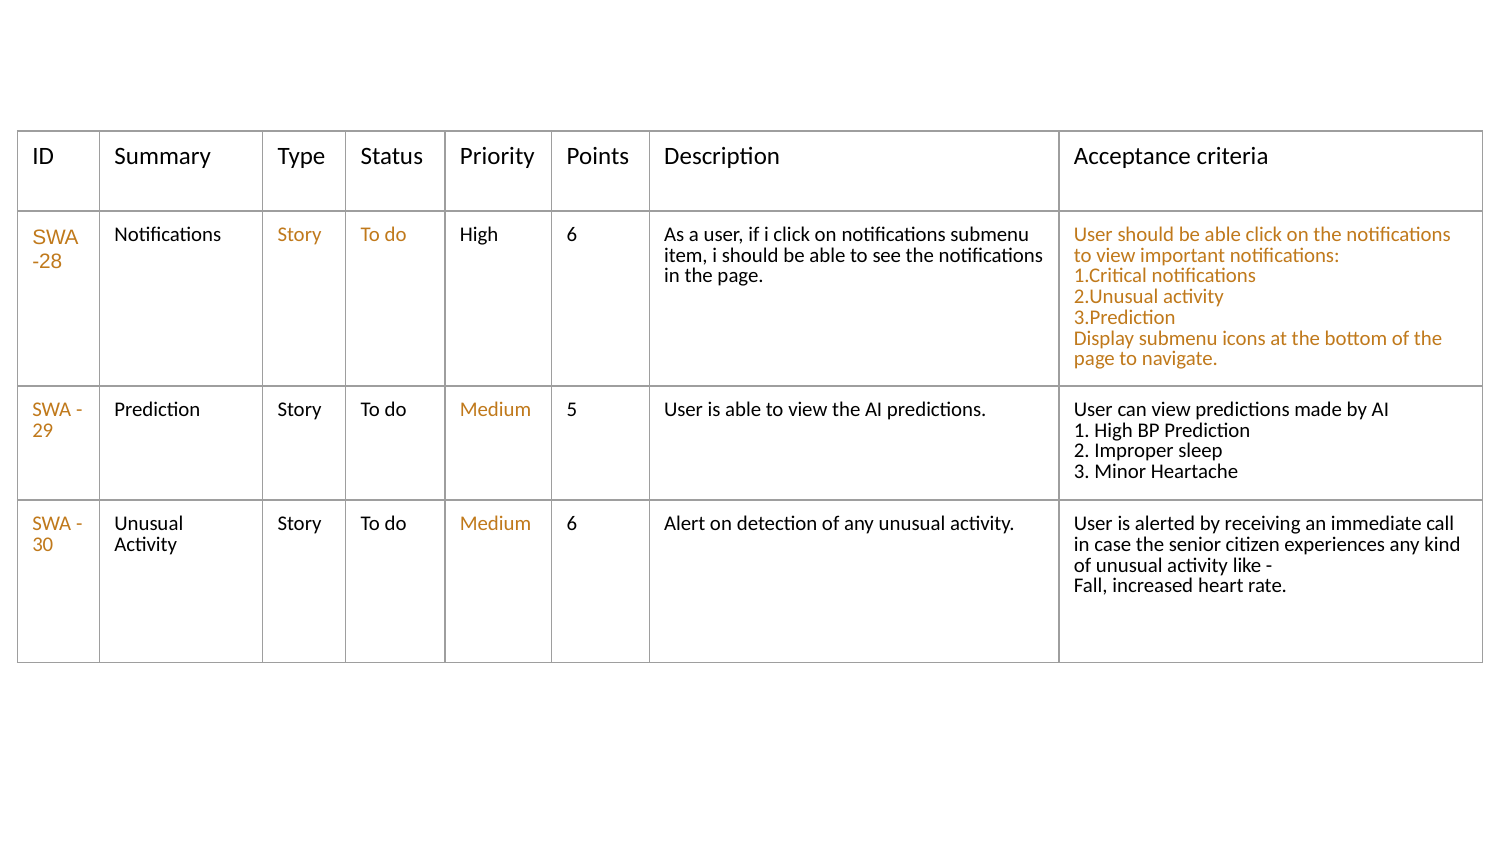

| ID | Summary | Type | Status | Priority | Points | Description | Acceptance criteria |
| --- | --- | --- | --- | --- | --- | --- | --- |
| SWA -28 | Notifications | Story | To do | High | 6 | As a user, if i click on notifications submenu item, i should be able to see the notifications in the page. | User should be able click on the notifications to view important notifications: 1.Critical notifications 2.Unusual activity 3.Prediction Display submenu icons at the bottom of the page to navigate. |
| SWA -29 | Prediction | Story | To do | Medium | 5 | User is able to view the AI predictions. | User can view predictions made by AI 1. High BP Prediction 2. Improper sleep 3. Minor Heartache |
| SWA -30 | Unusual Activity | Story | To do | Medium | 6 | Alert on detection of any unusual activity. | User is alerted by receiving an immediate call in case the senior citizen experiences any kind of unusual activity like - Fall, increased heart rate. |